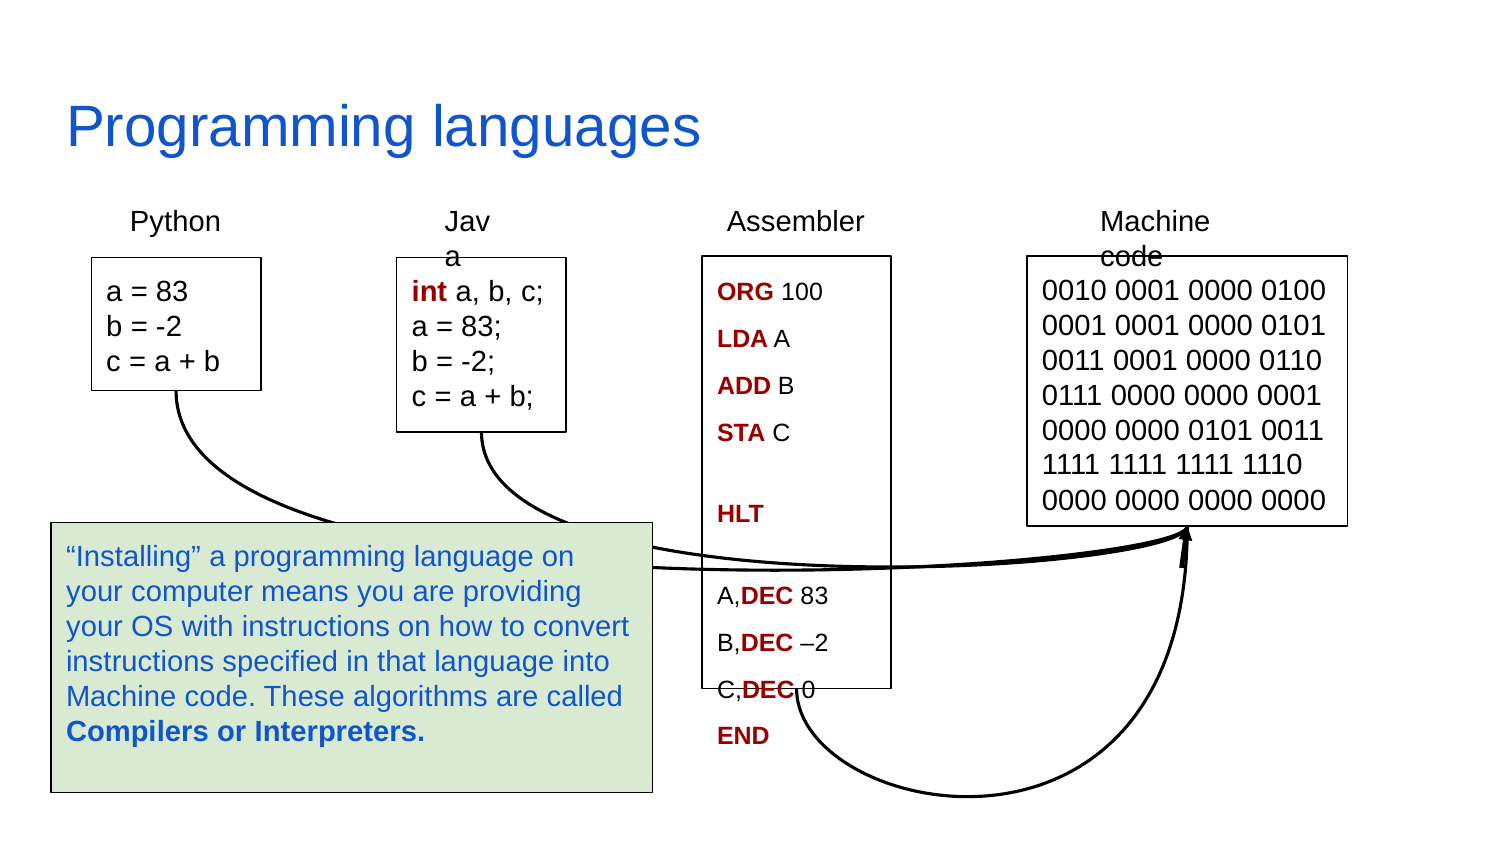

# Programming languages
Python
Assembler
Machine code
Java
ORG 100
LDA A
ADD B
STA C
HLT
A,DEC 83
B,DEC –2
C,DEC 0
END

0010 0001 0000 0100
0001 0001 0000 0101
0011 0001 0000 0110
0111 0000 0000 0001
0000 0000 0101 0011
1111 1111 1111 1110
0000 0000 0000 0000
a = 83
b = -2
c = a + b

int a, b, c;
a = 83;
b = -2;
c = a + b;

“Installing” a programming language on your computer means you are providing your OS with instructions on how to convert instructions specified in that language into Machine code. These algorithms are called Compilers or Interpreters.